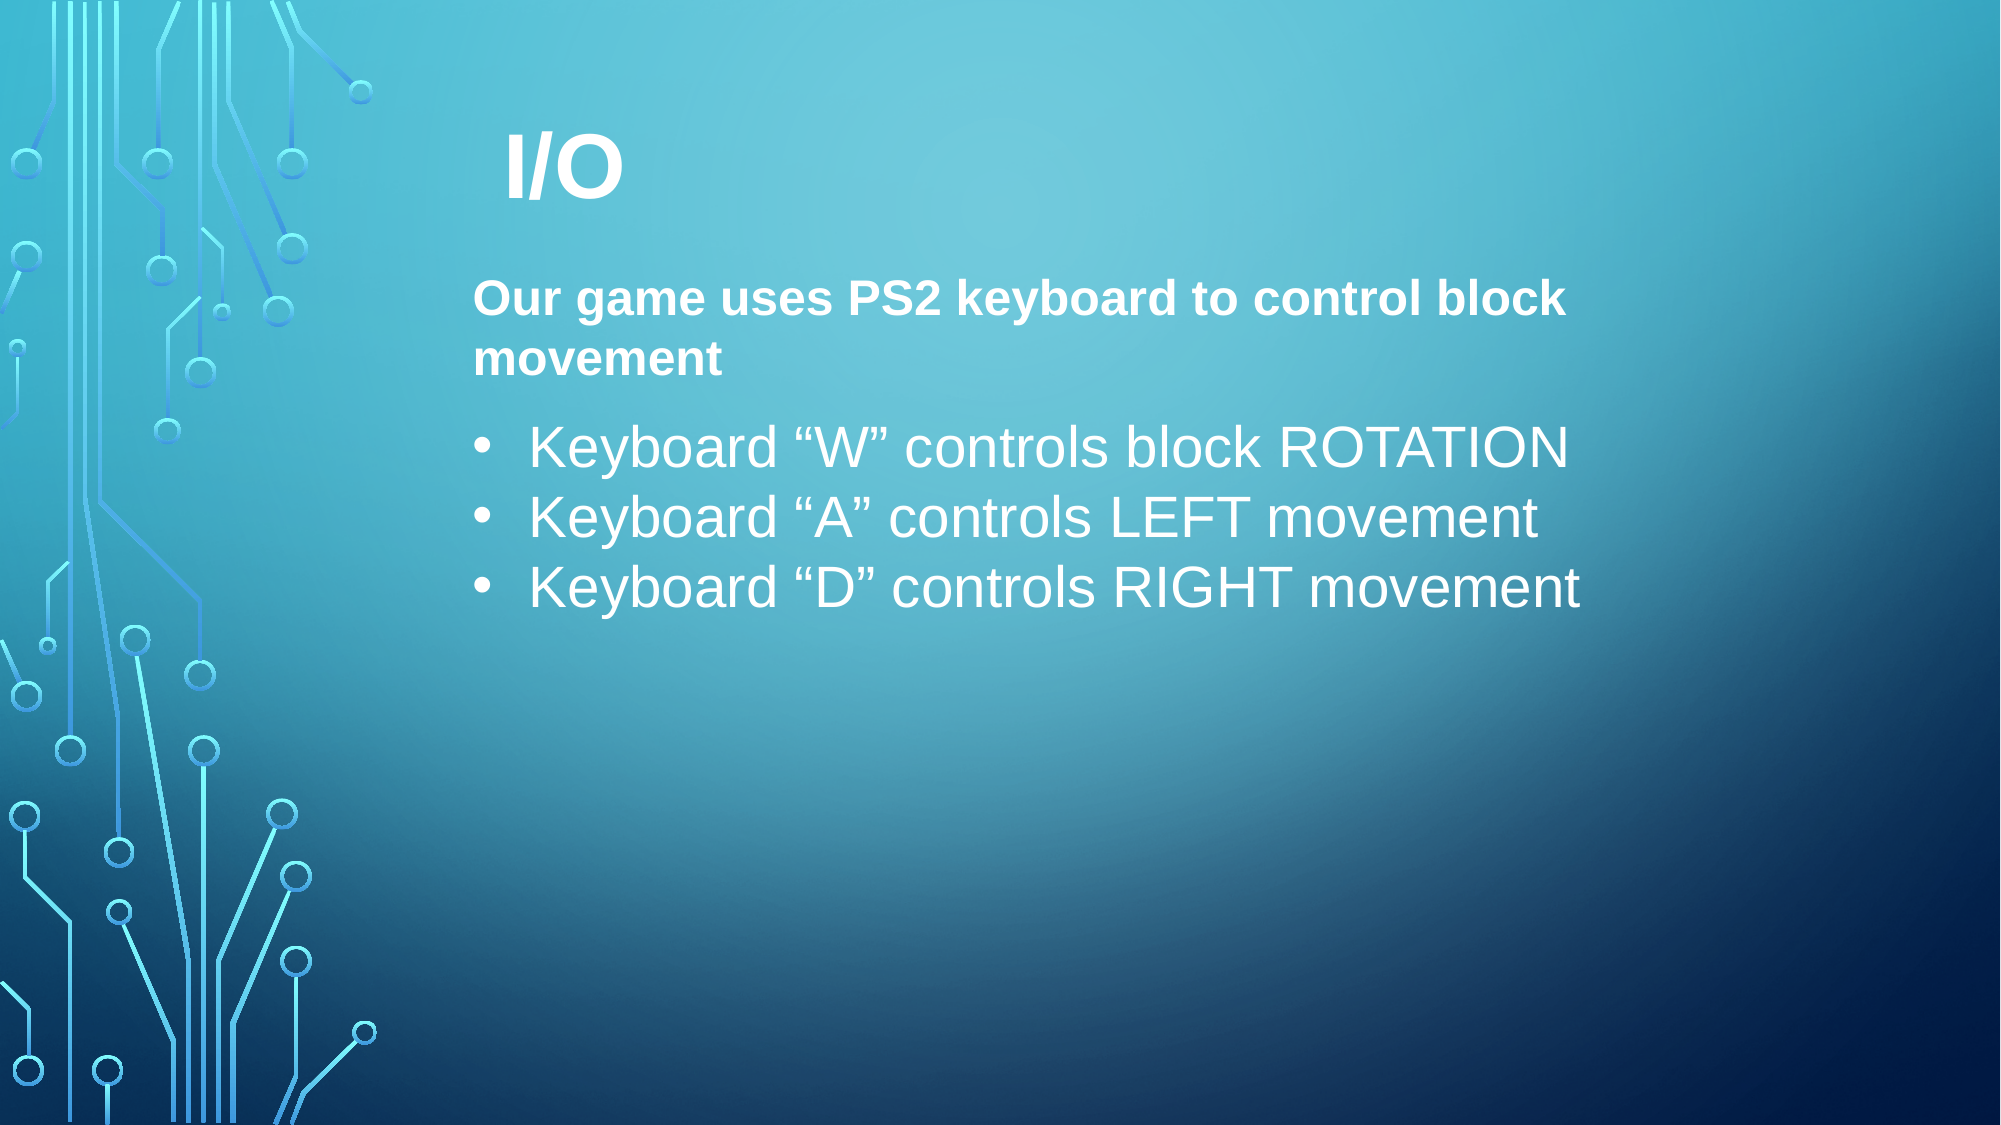

# I/O
Our game uses PS2 keyboard to control block movement
Keyboard “W” controls block ROTATION
Keyboard “A” controls LEFT movement
Keyboard “D” controls RIGHT movement